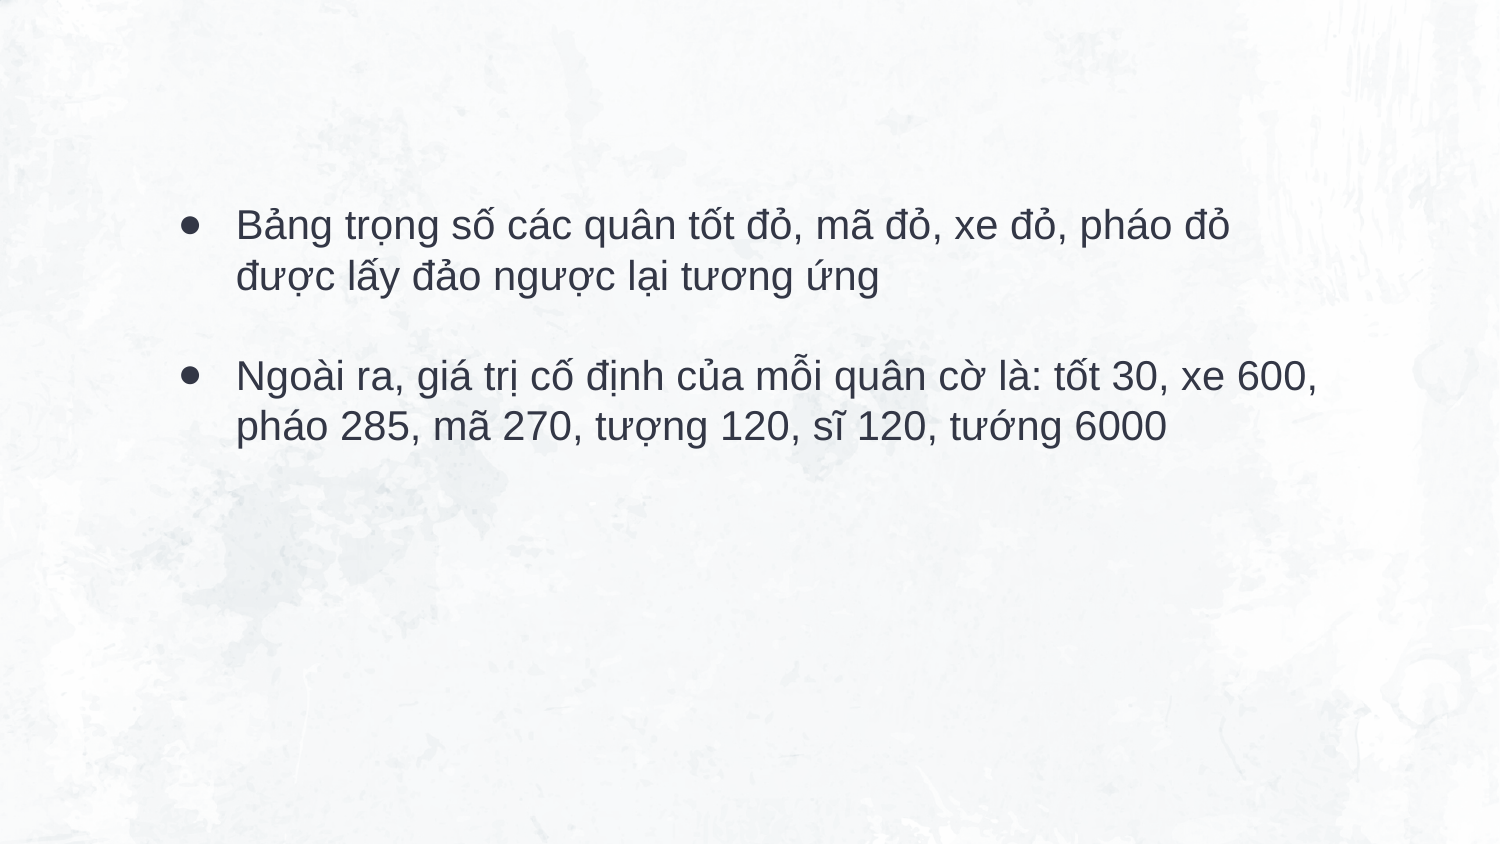

Bảng trọng số các quân tốt đỏ, mã đỏ, xe đỏ, pháo đỏ được lấy đảo ngược lại tương ứng

Ngoài ra, giá trị cố định của mỗi quân cờ là: tốt 30, xe 600, pháo 285, mã 270, tượng 120, sĩ 120, tướng 6000